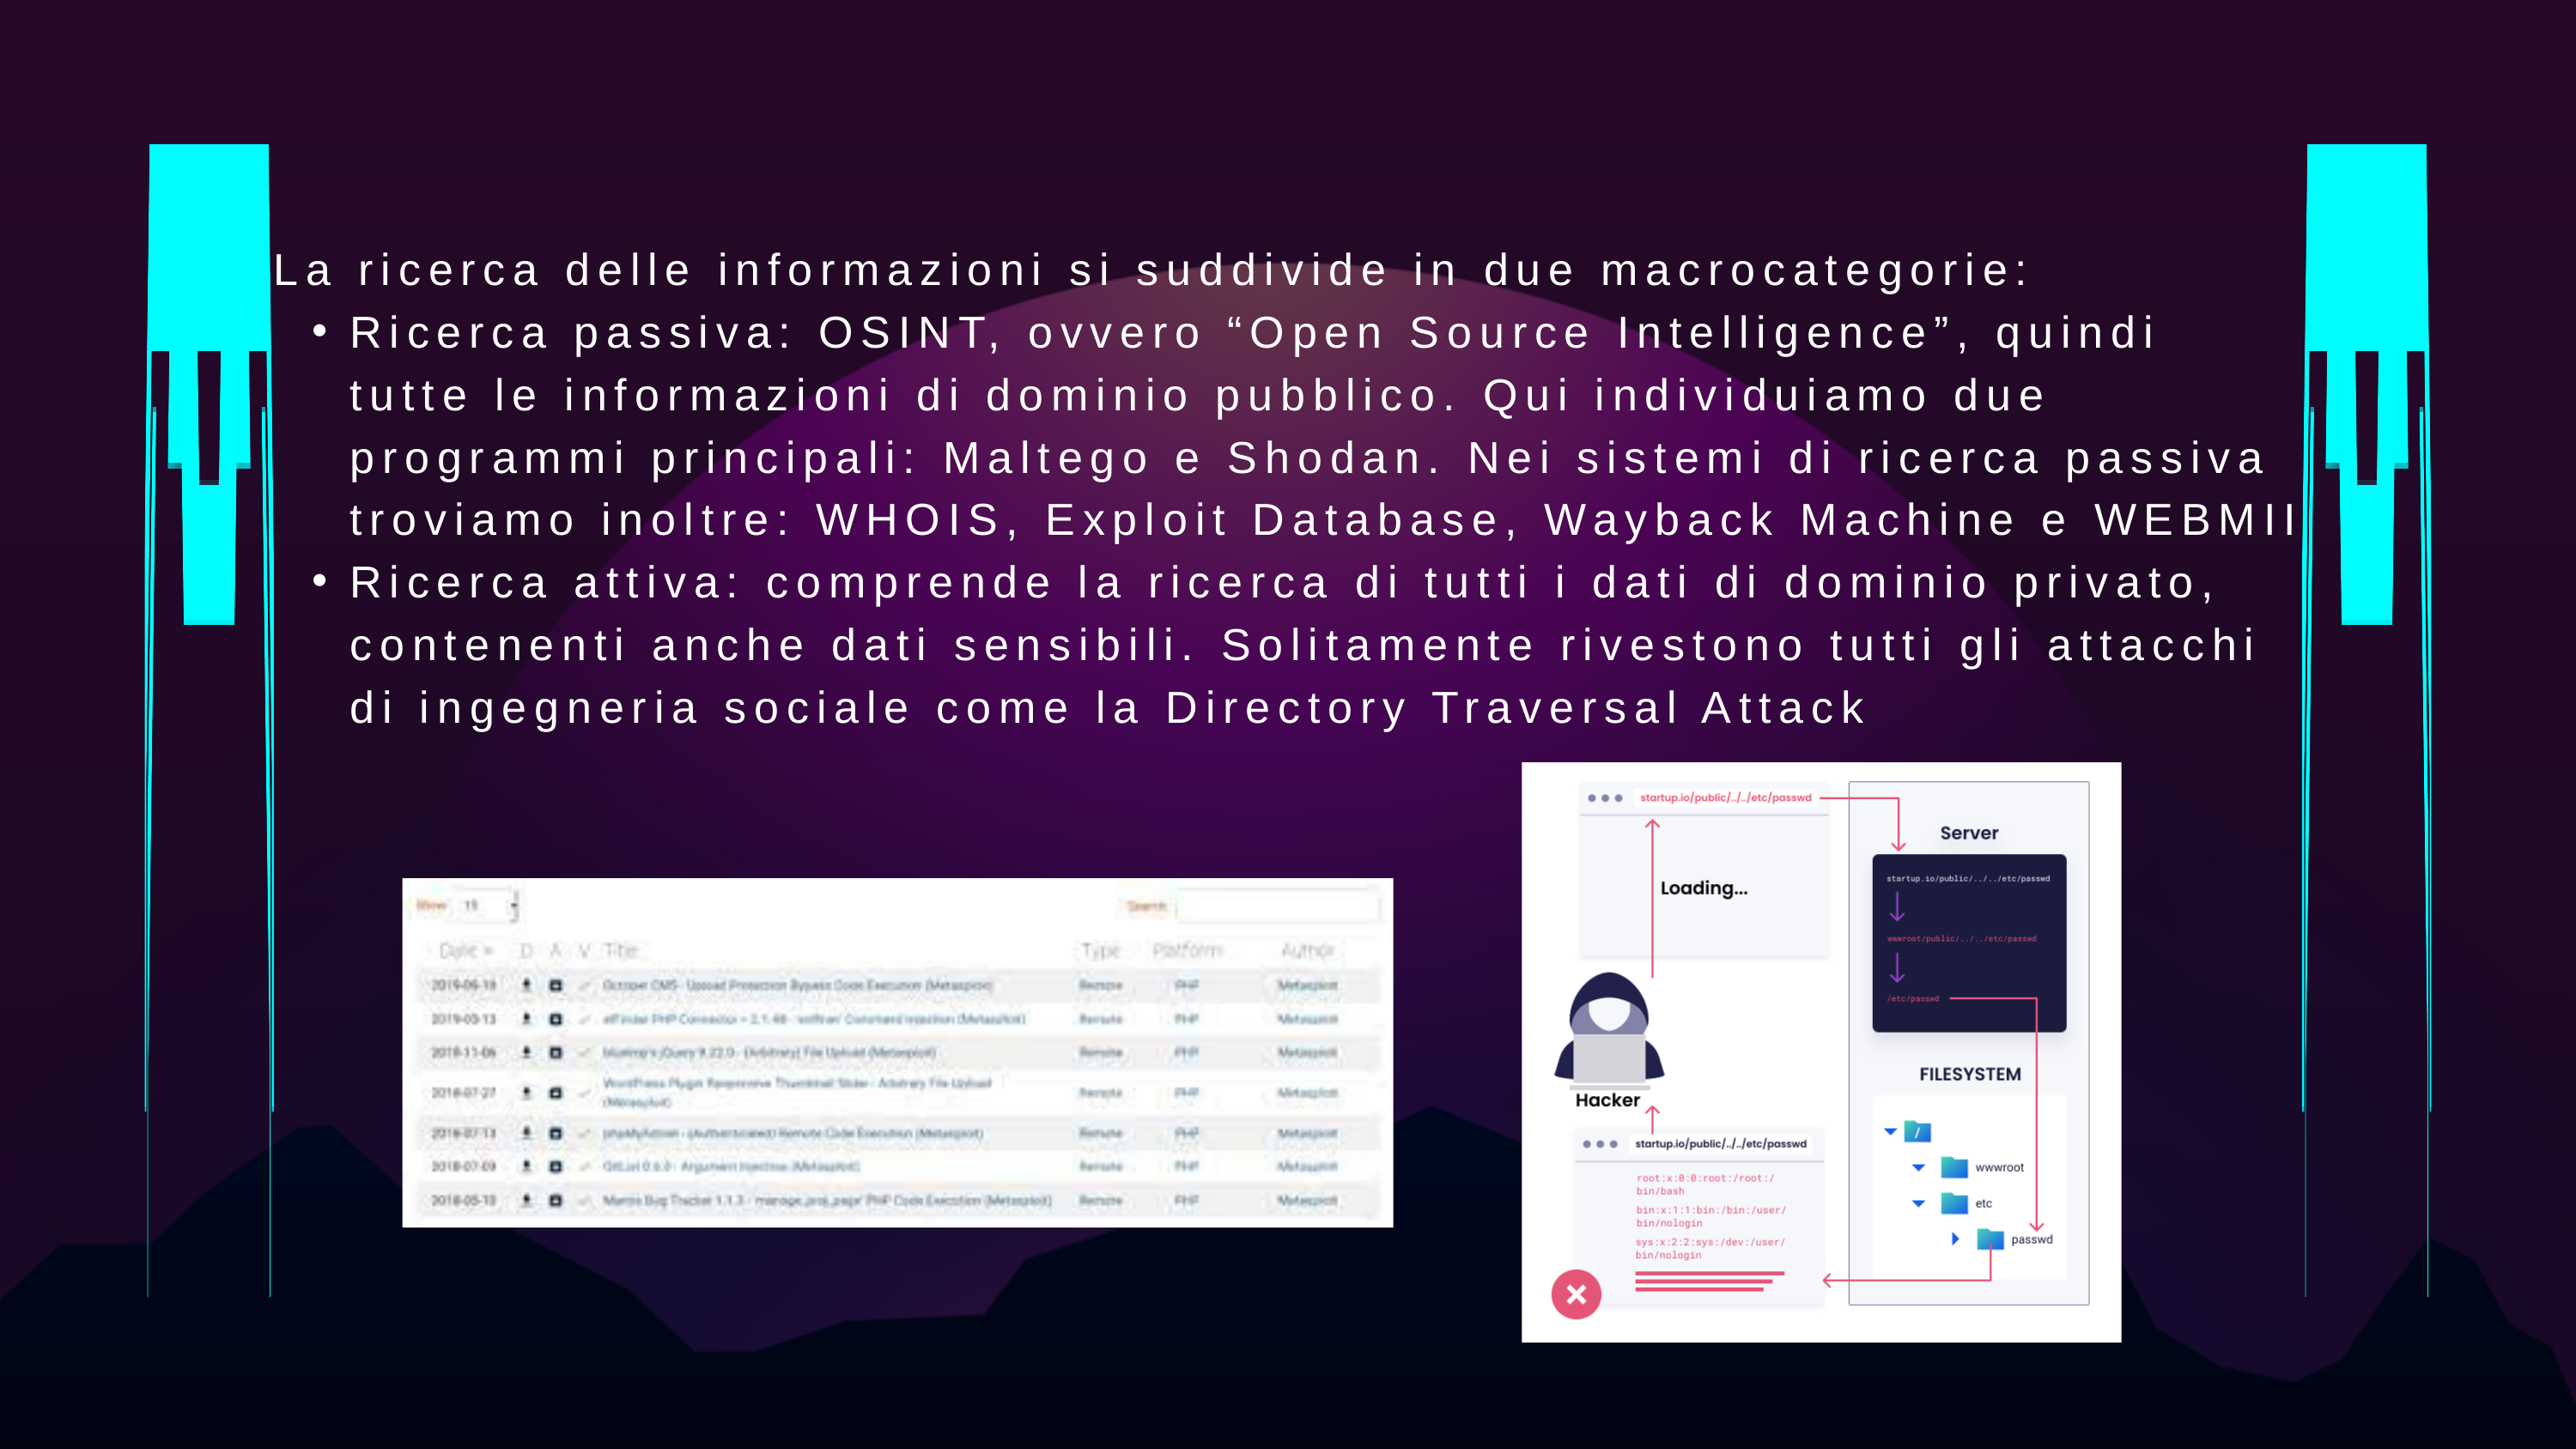

La ricerca delle informazioni si suddivide in due macrocategorie:
Ricerca passiva: OSINT, ovvero “Open Source Intelligence”, quindi tutte le informazioni di dominio pubblico. Qui individuiamo due programmi principali: Maltego e Shodan. Nei sistemi di ricerca passiva troviamo inoltre: WHOIS, Exploit Database, Wayback Machine e WEBMII
Ricerca attiva: comprende la ricerca di tutti i dati di dominio privato, contenenti anche dati sensibili. Solitamente rivestono tutti gli attacchi di ingegneria sociale come la Directory Traversal Attack